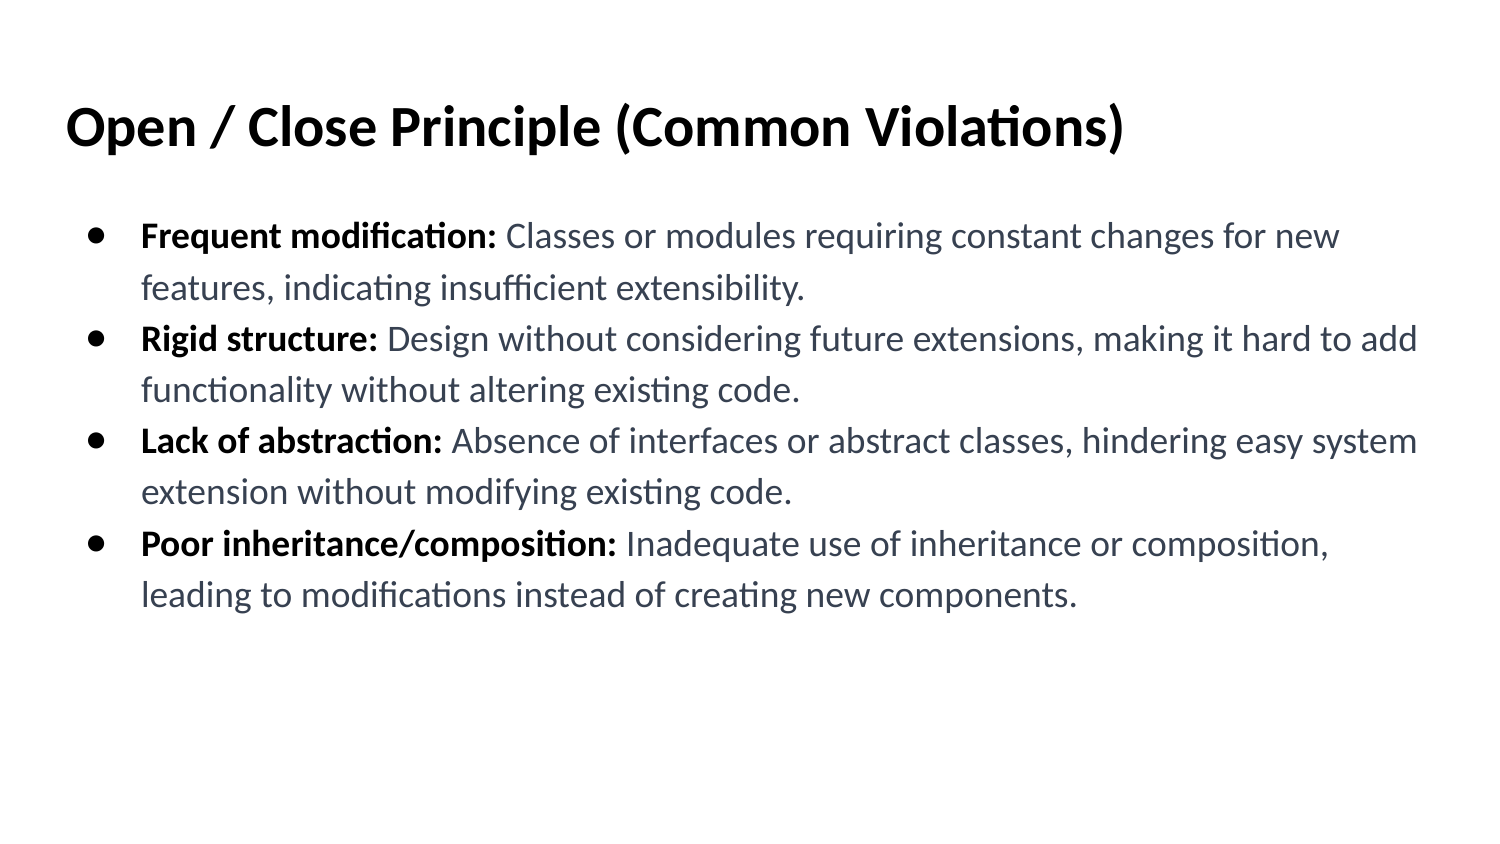

# Open / Close Principle (Common Violations)
Frequent modification: Classes or modules requiring constant changes for new features, indicating insufficient extensibility.
Rigid structure: Design without considering future extensions, making it hard to add functionality without altering existing code.
Lack of abstraction: Absence of interfaces or abstract classes, hindering easy system extension without modifying existing code.
Poor inheritance/composition: Inadequate use of inheritance or composition, leading to modifications instead of creating new components.